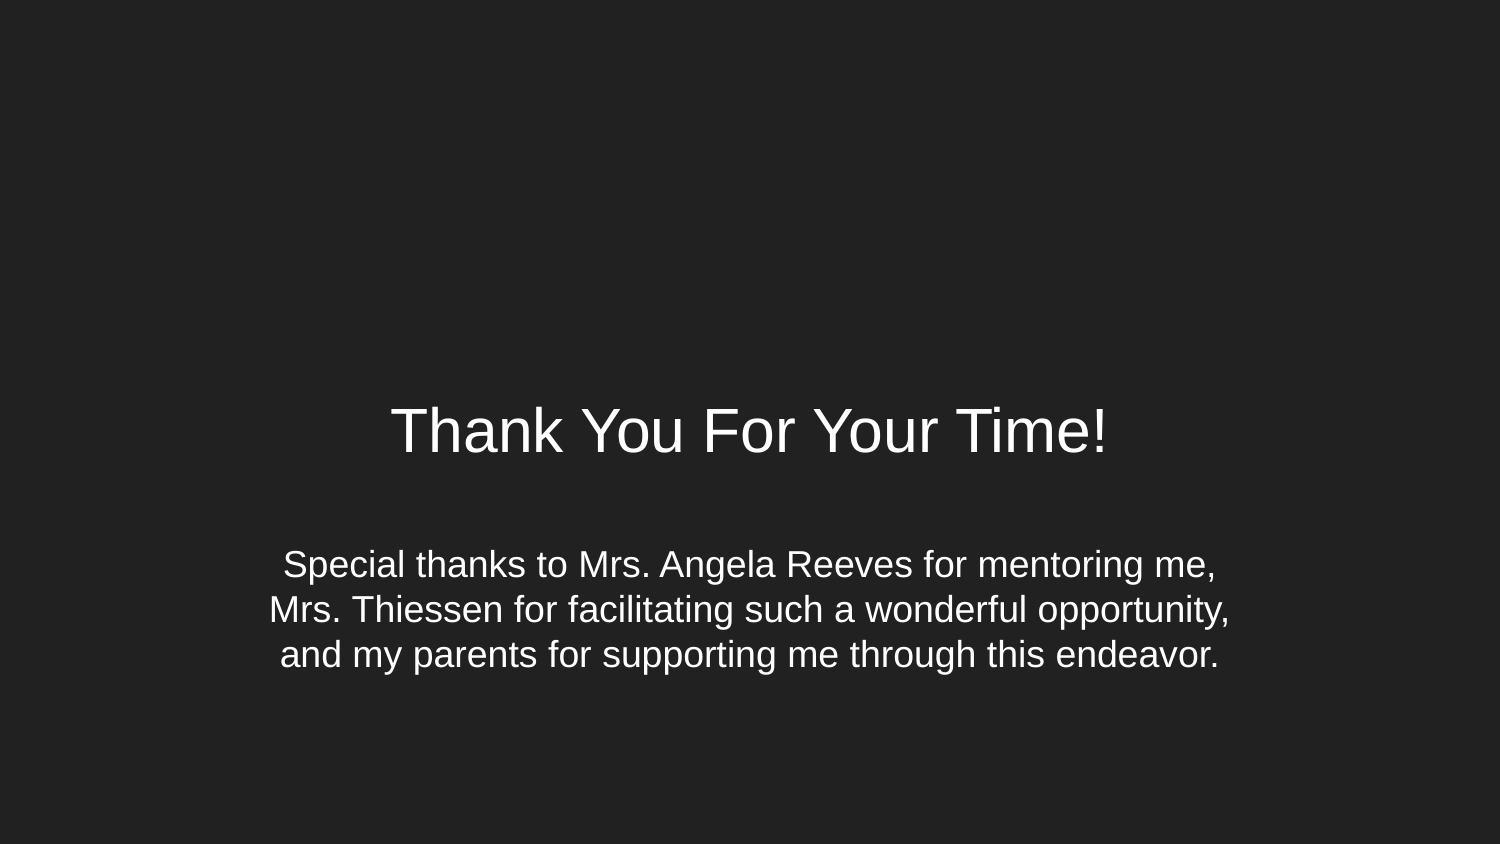

# Thank You For Your Time!

Special thanks to Mrs. Angela Reeves for mentoring me, Mrs. Thiessen for facilitating such a wonderful opportunity, and my parents for supporting me through this endeavor.